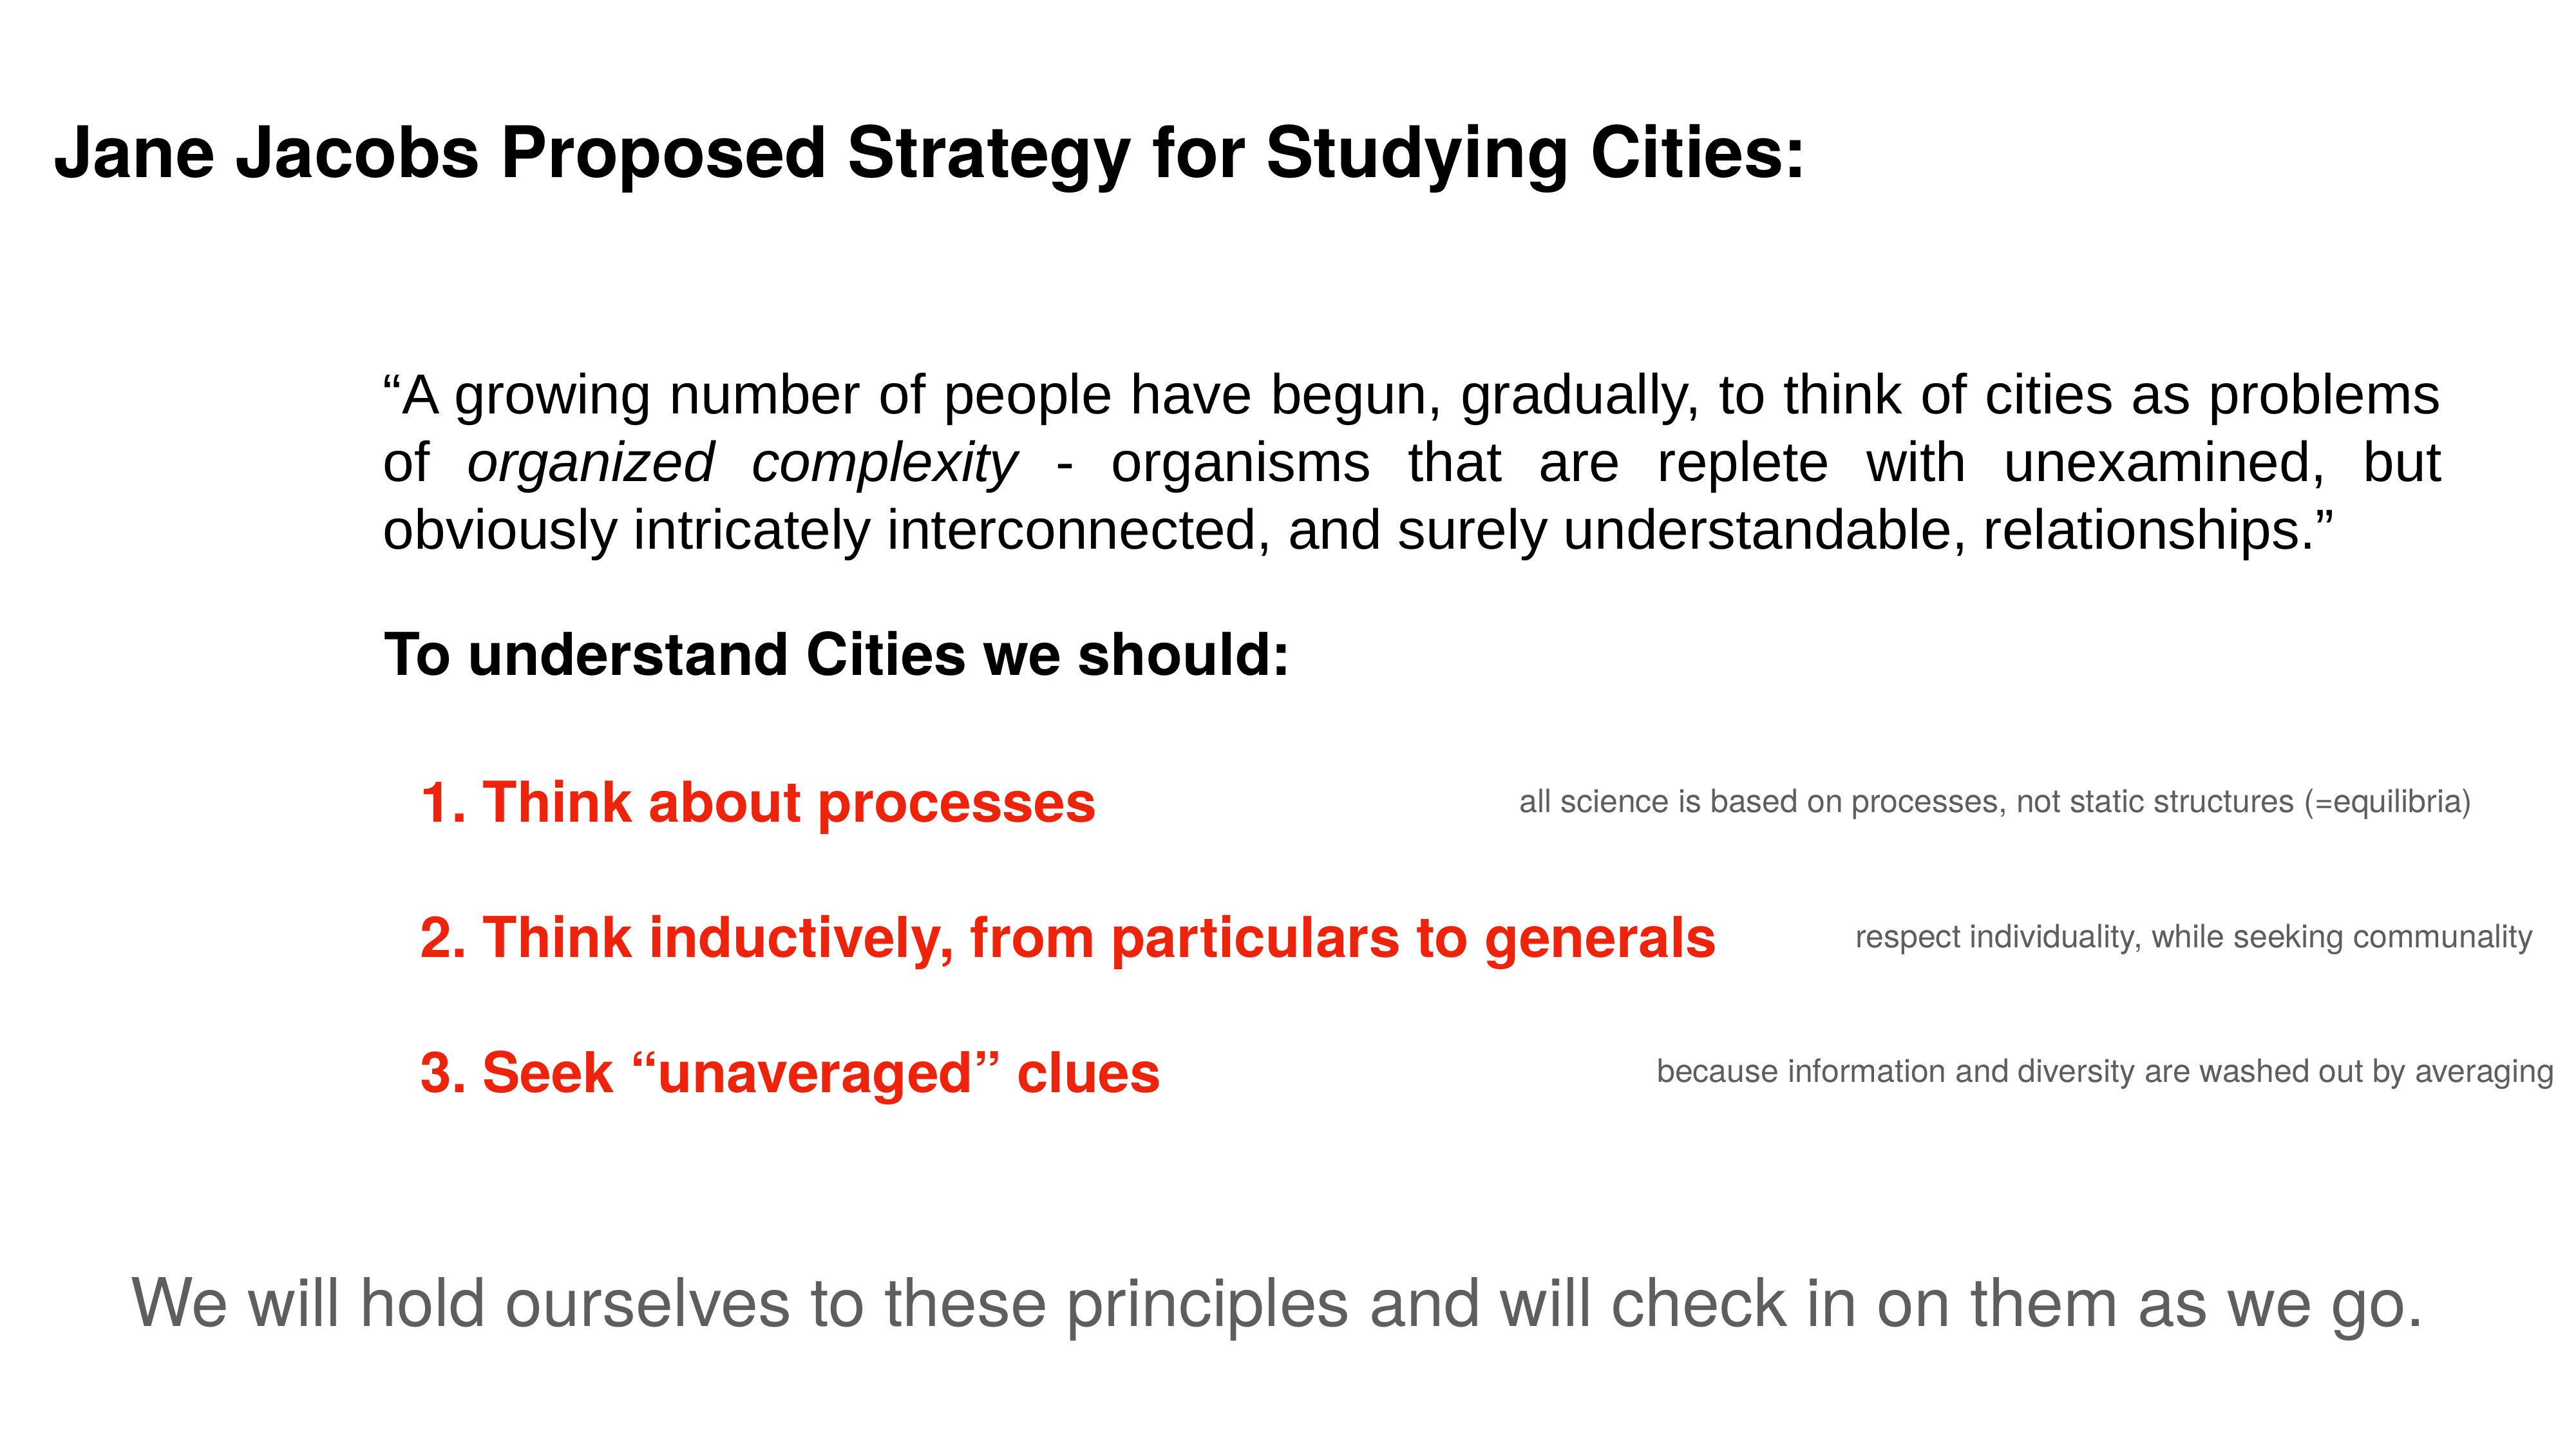

Jane Jacobs Proposed Strategy for Studying Cities:
“A growing number of people have begun, gradually, to think of cities as problems of organized complexity - organisms that are replete with unexamined, but obviously intricately interconnected, and surely understandable, relationships.”
To understand Cities we should:
1. Think about processes

2. Think inductively, from particulars to generals

3. Seek “unaveraged” clues
all science is based on processes, not static structures (=equilibria)
respect individuality, while seeking communality
because information and diversity are washed out by averaging

We will hold ourselves to these principles and will check in on them as we go.